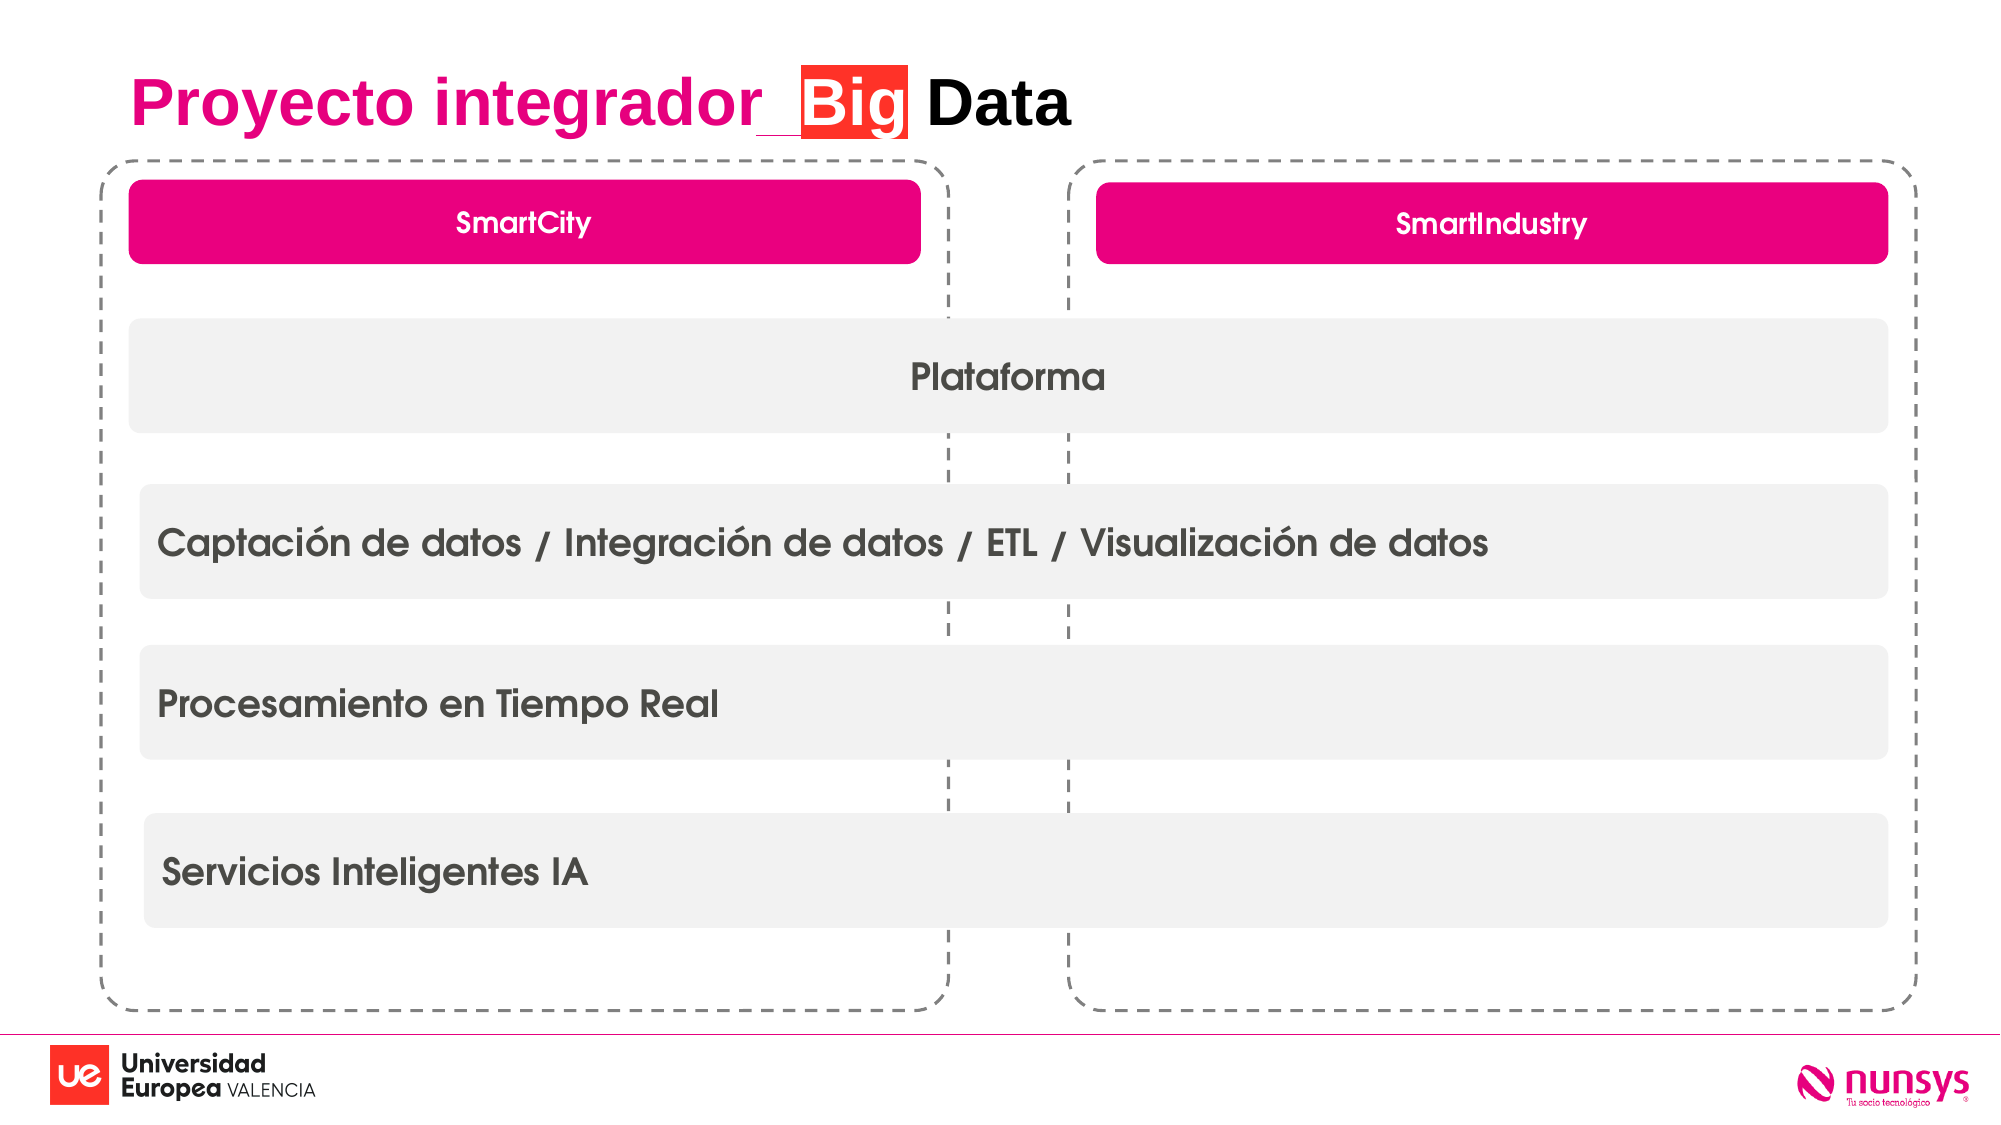

Proyecto integrador  Big Data

SmartCity
SmartIndustry
Plataforma
Captación de datos / Integración de datos / ETL / Visualización de datos
Procesamiento en Tiempo Real
Servicios Inteligentes IA